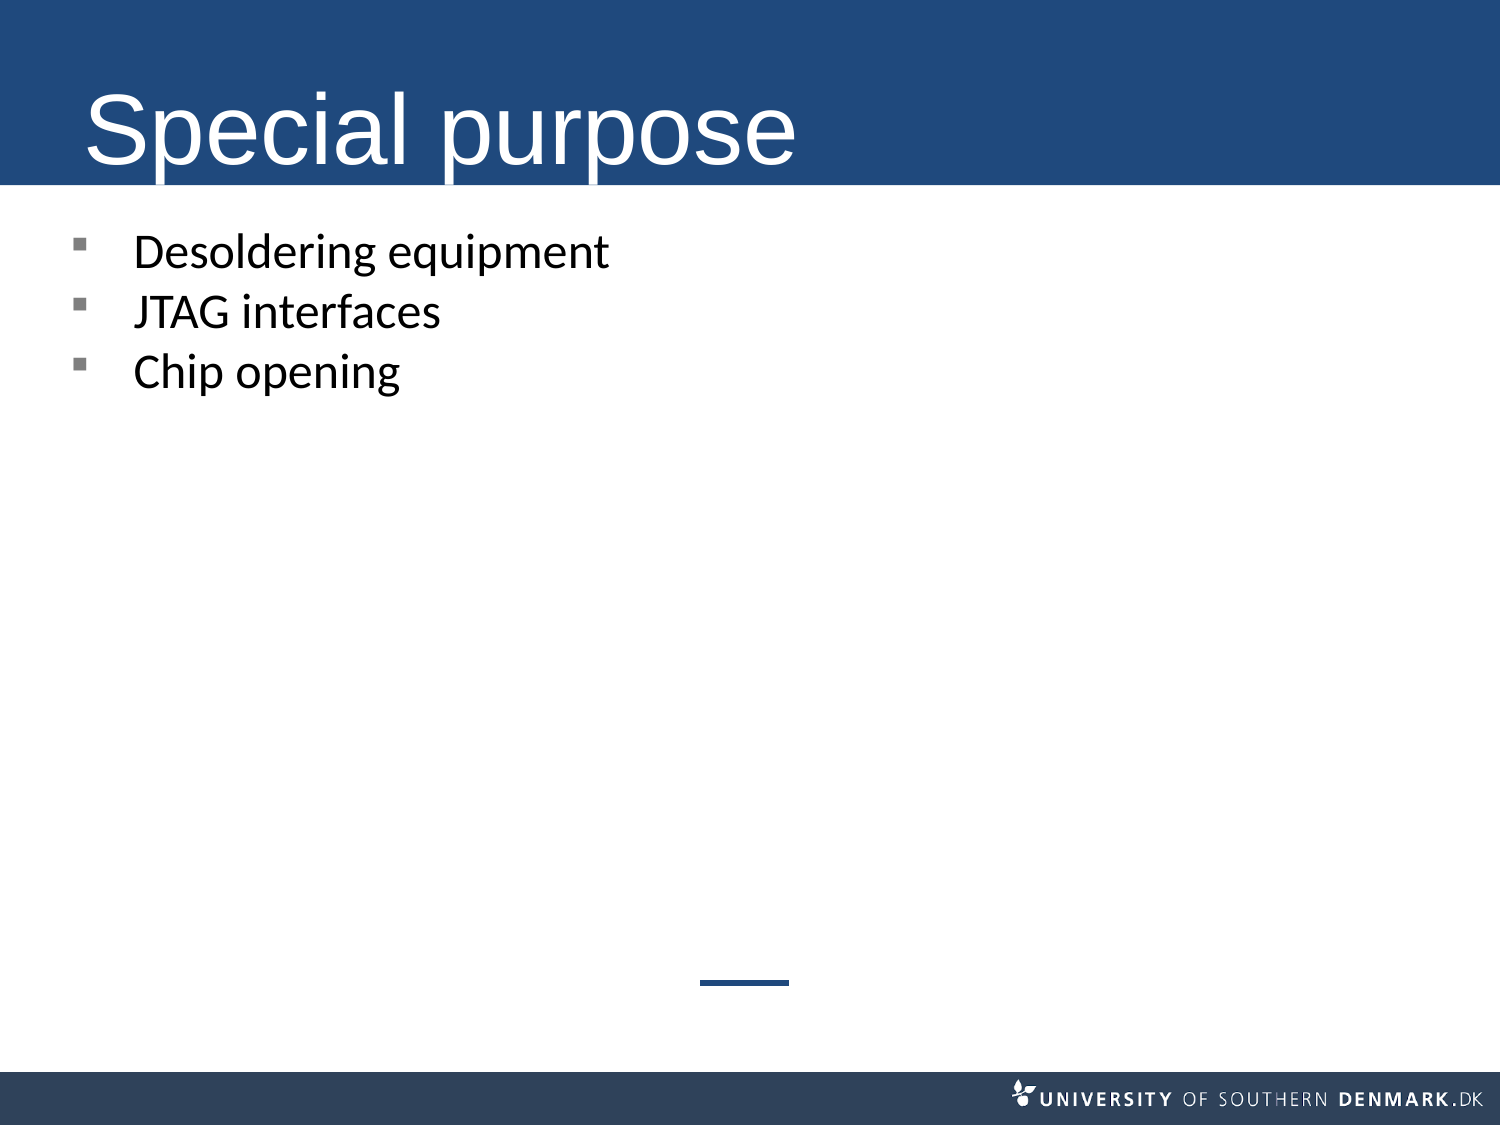

# Special purpose
Desoldering equipment
JTAG interfaces
Chip opening